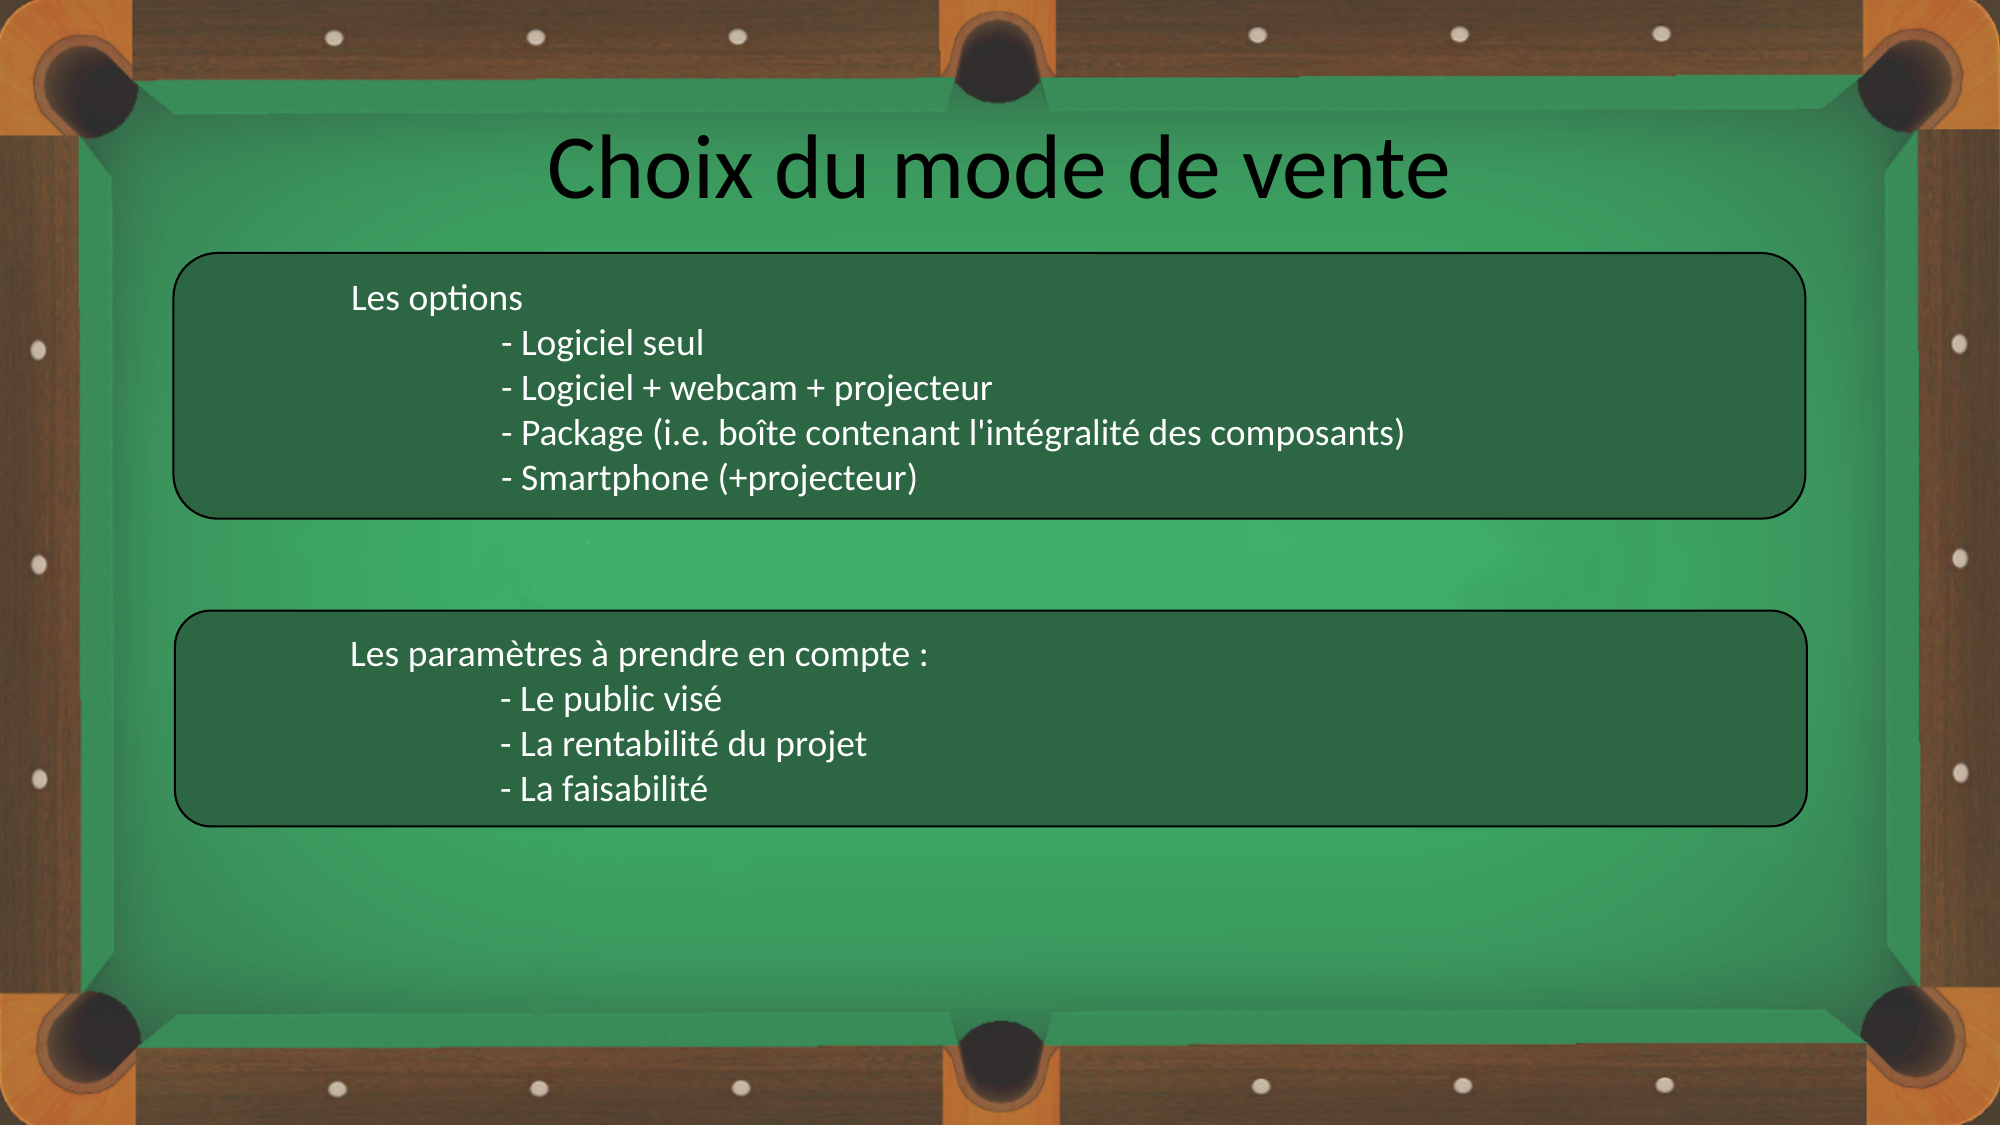

# Choix du mode de vente
	Les options
		- Logiciel seul
		- Logiciel + webcam + projecteur
		- Package (i.e. boîte contenant l'intégralité des composants)
		- Smartphone (+projecteur)
	Les paramètres à prendre en compte :
		- Le public visé
		- La rentabilité du projet
		- La faisabilité